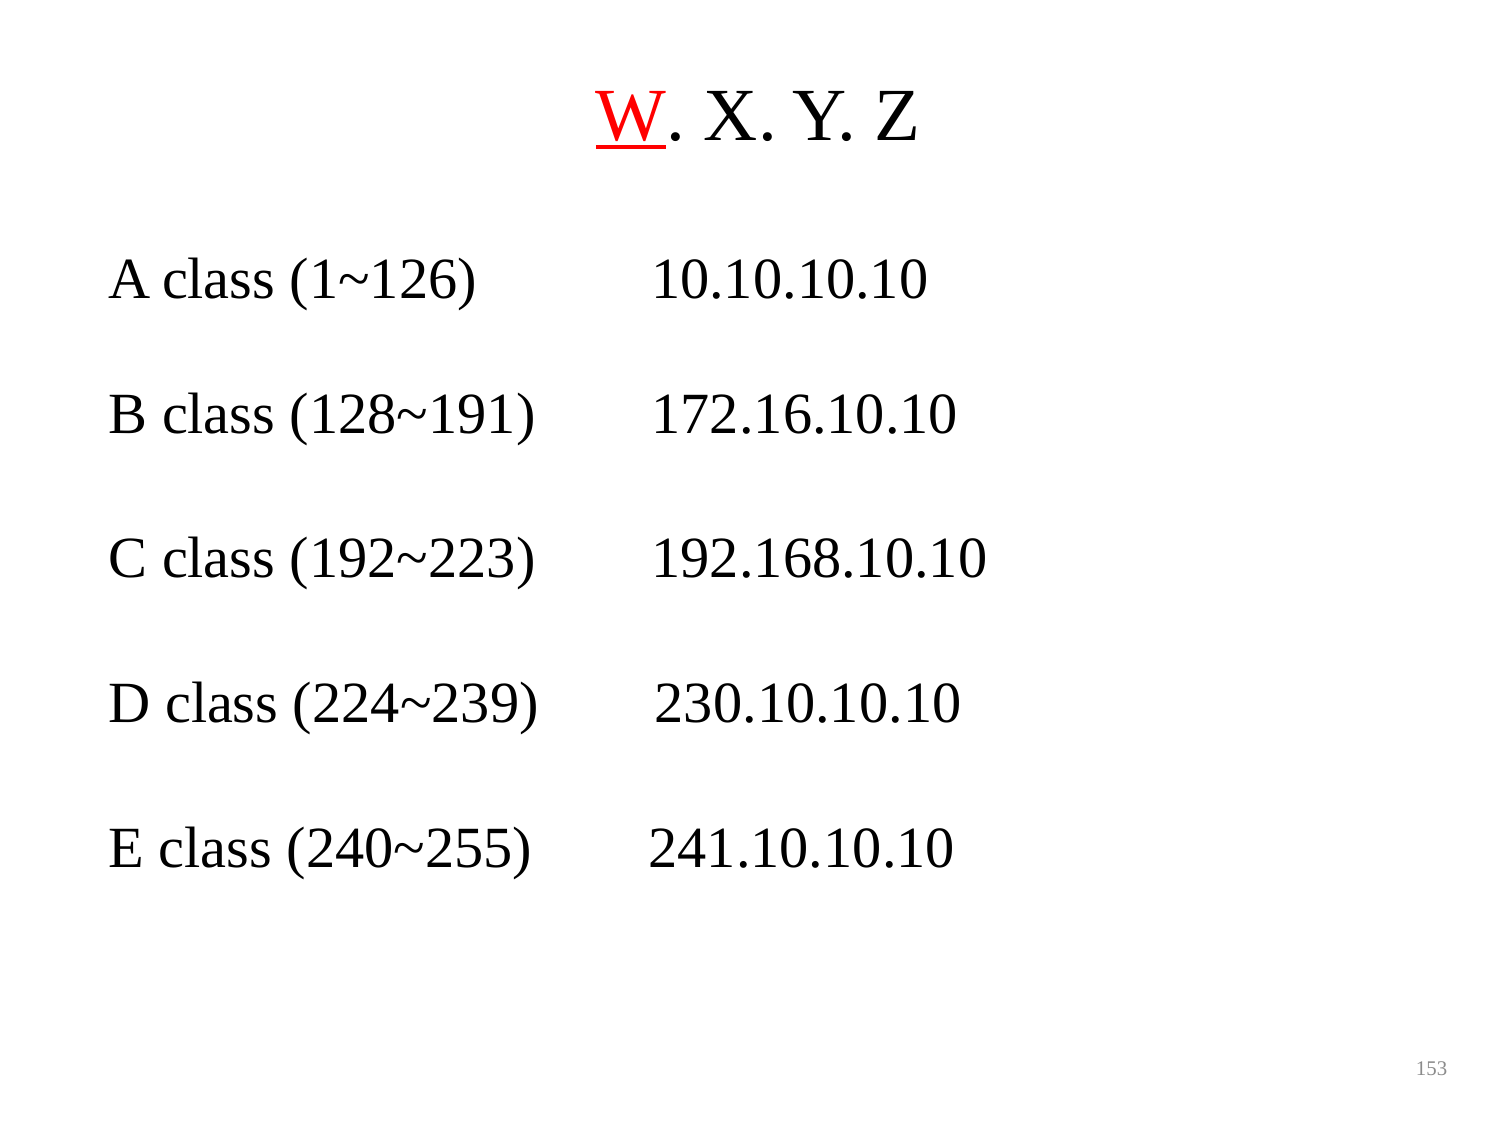

W. X. Y. Z

A class (1~126)            10.10.10.10

B class (128~191)        172.16.10.10

C class (192~223)        192.168.10.10

D class (224~239)        230.10.10.10

E class (240~255)        241.10.10.10
153